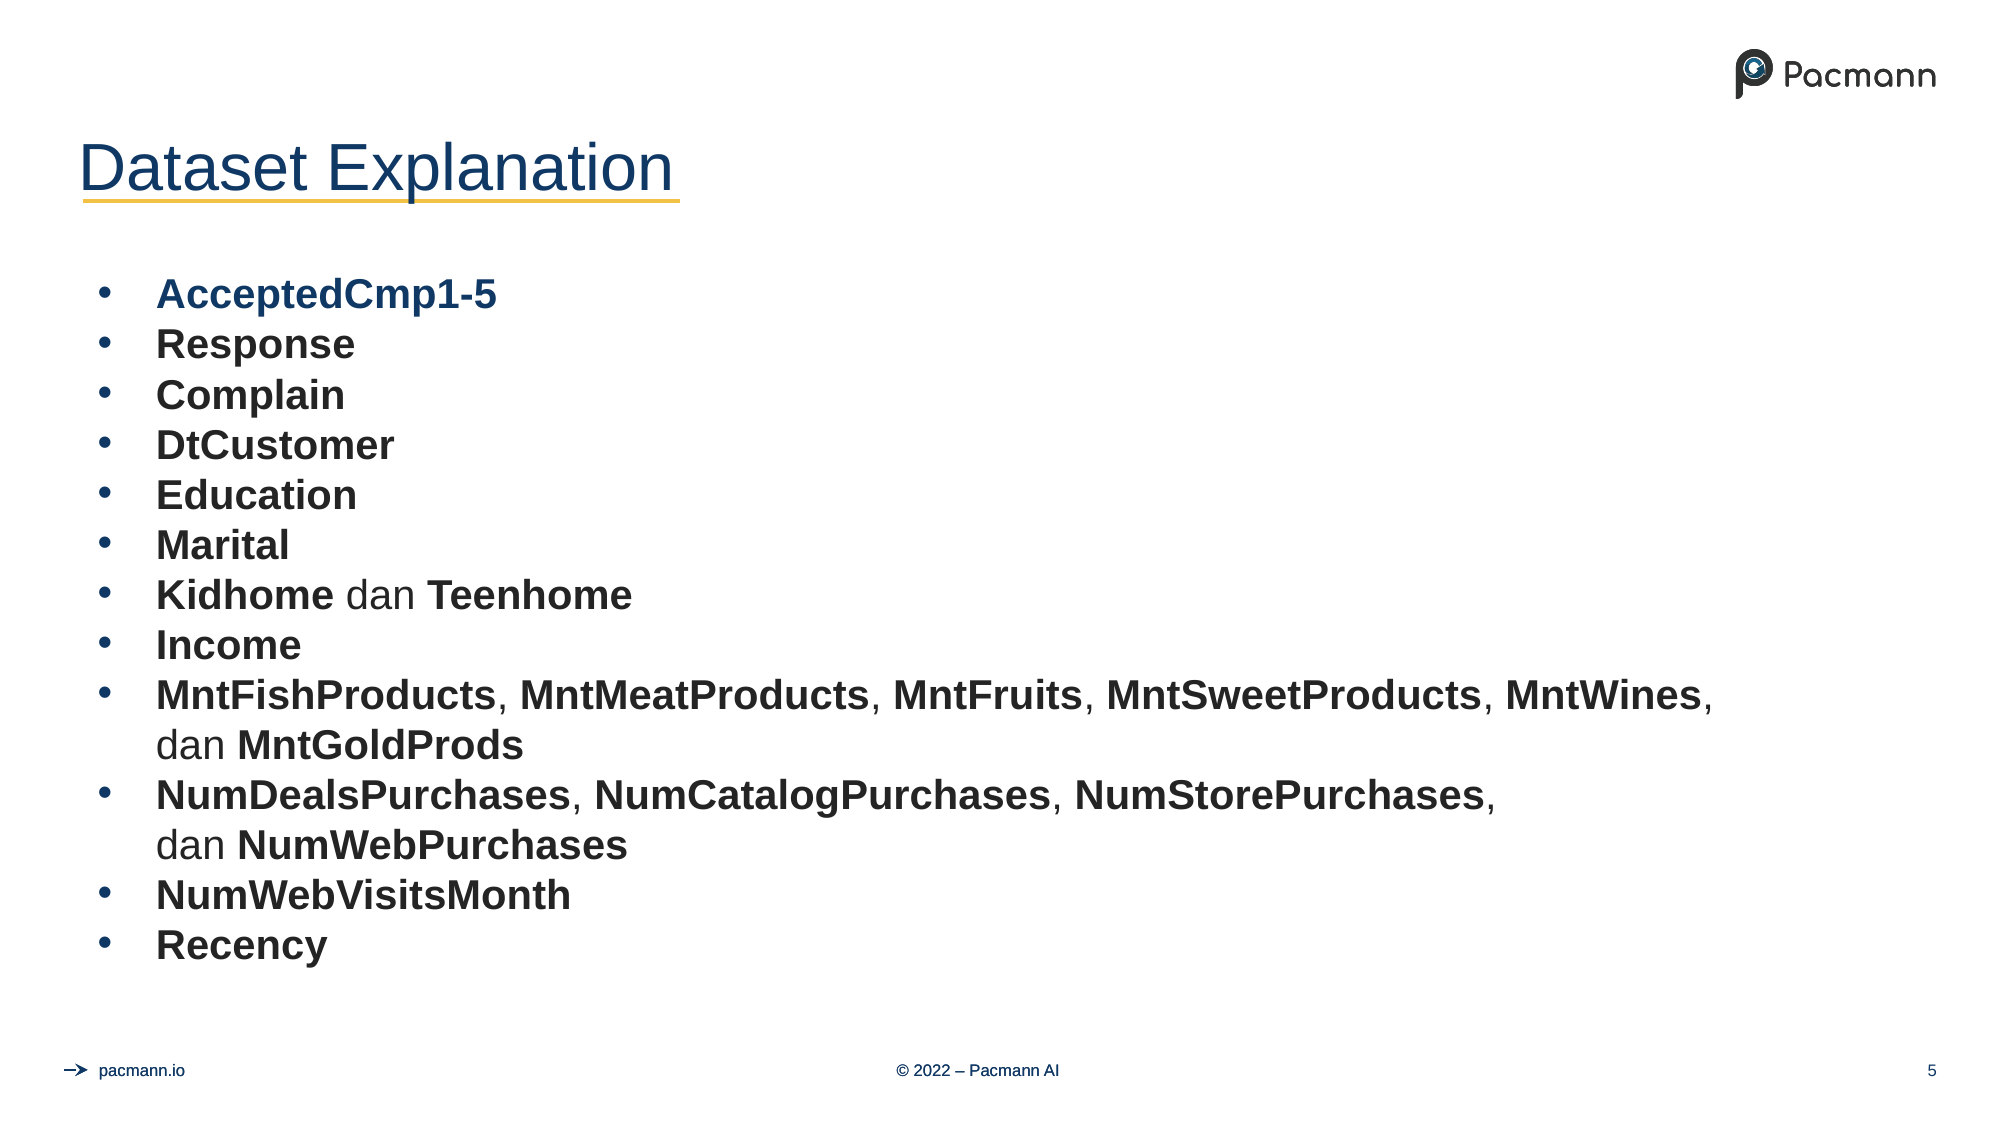

# Dataset Explanation
AcceptedCmp1-5
Response
Complain
DtCustomer
Education
Marital
Kidhome dan Teenhome
Income
MntFishProducts, MntMeatProducts, MntFruits, MntSweetProducts, MntWines, dan MntGoldProds
NumDealsPurchases, NumCatalogPurchases, NumStorePurchases, dan NumWebPurchases
NumWebVisitsMonth
Recency